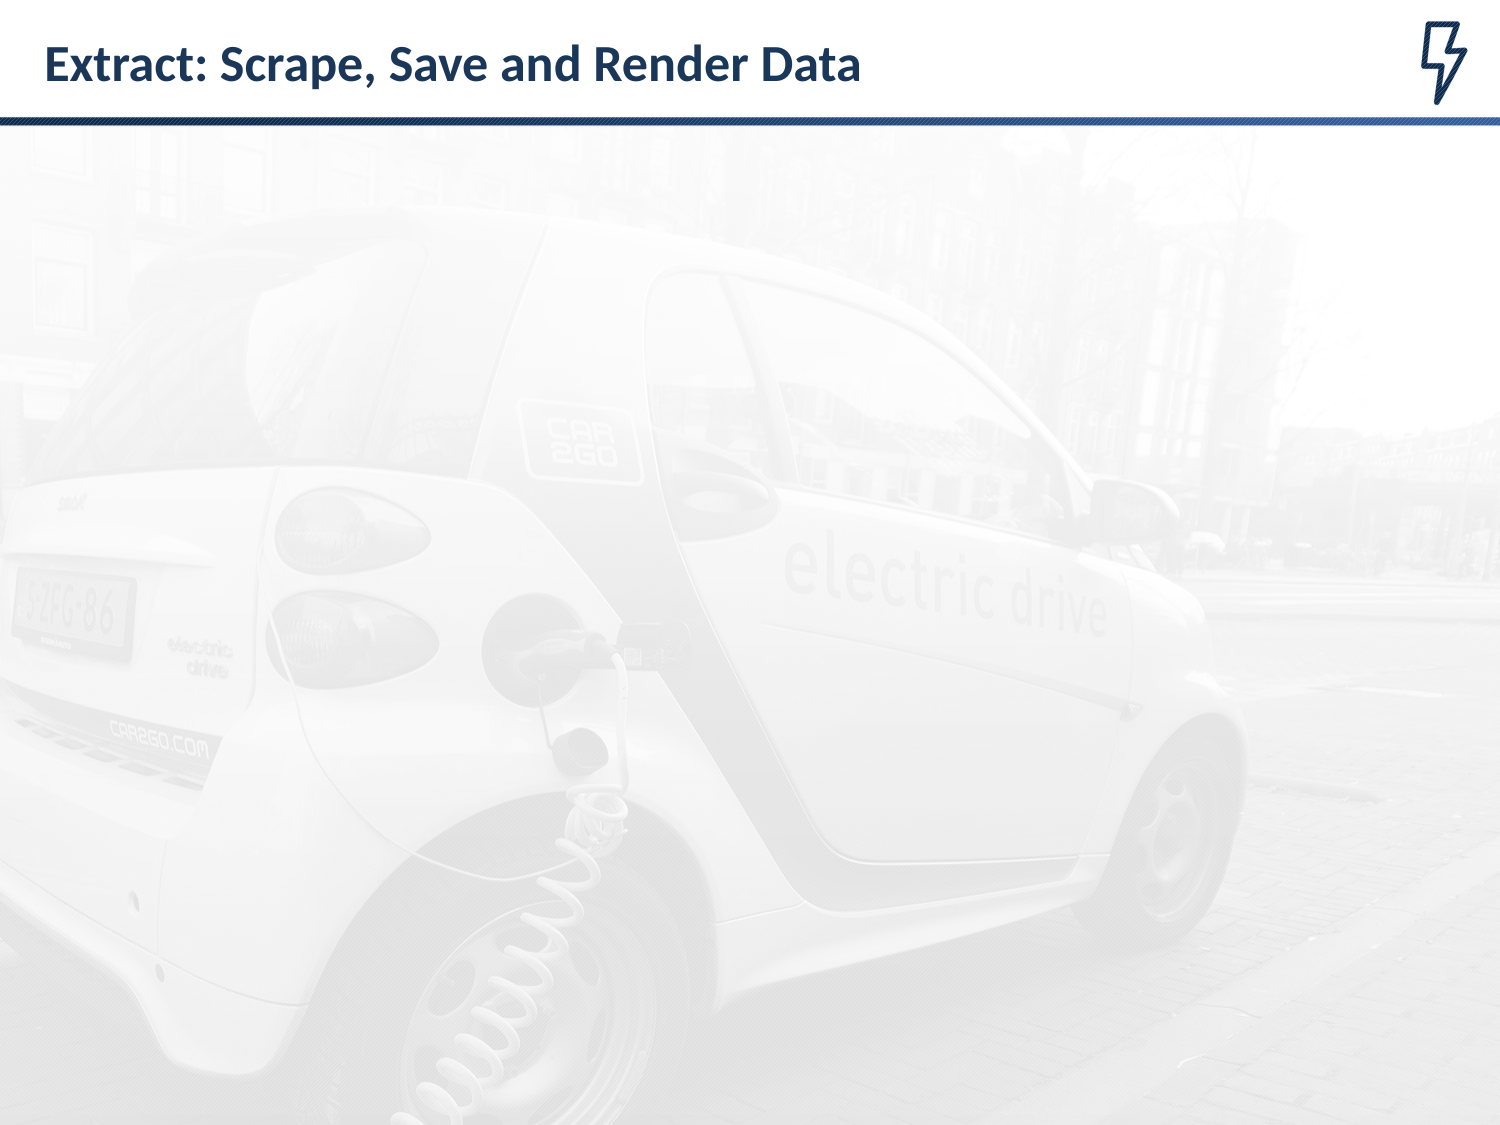

# Extract: Scrape, Save and Render Data